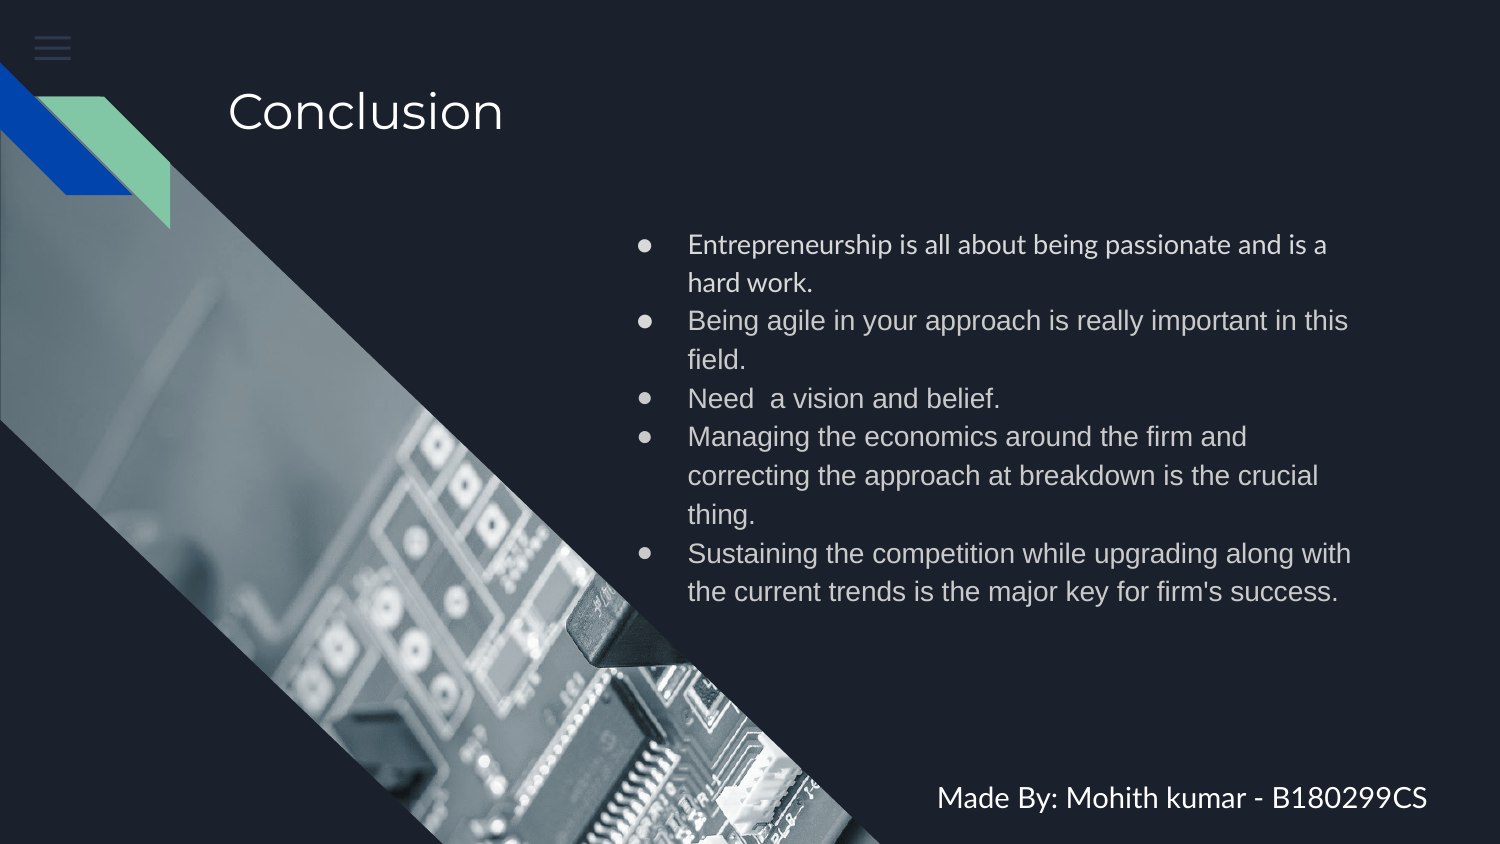

# Conclusion
Entrepreneurship is all about being passionate and is a hard work.
Being agile in your approach is really important in this field.
Need  a vision and belief.
Managing the economics around the firm and correcting the approach at breakdown is the crucial thing.
Sustaining the competition while upgrading along with the current trends is the major key for firm's success.

Made By: Mohith kumar - B180299CS